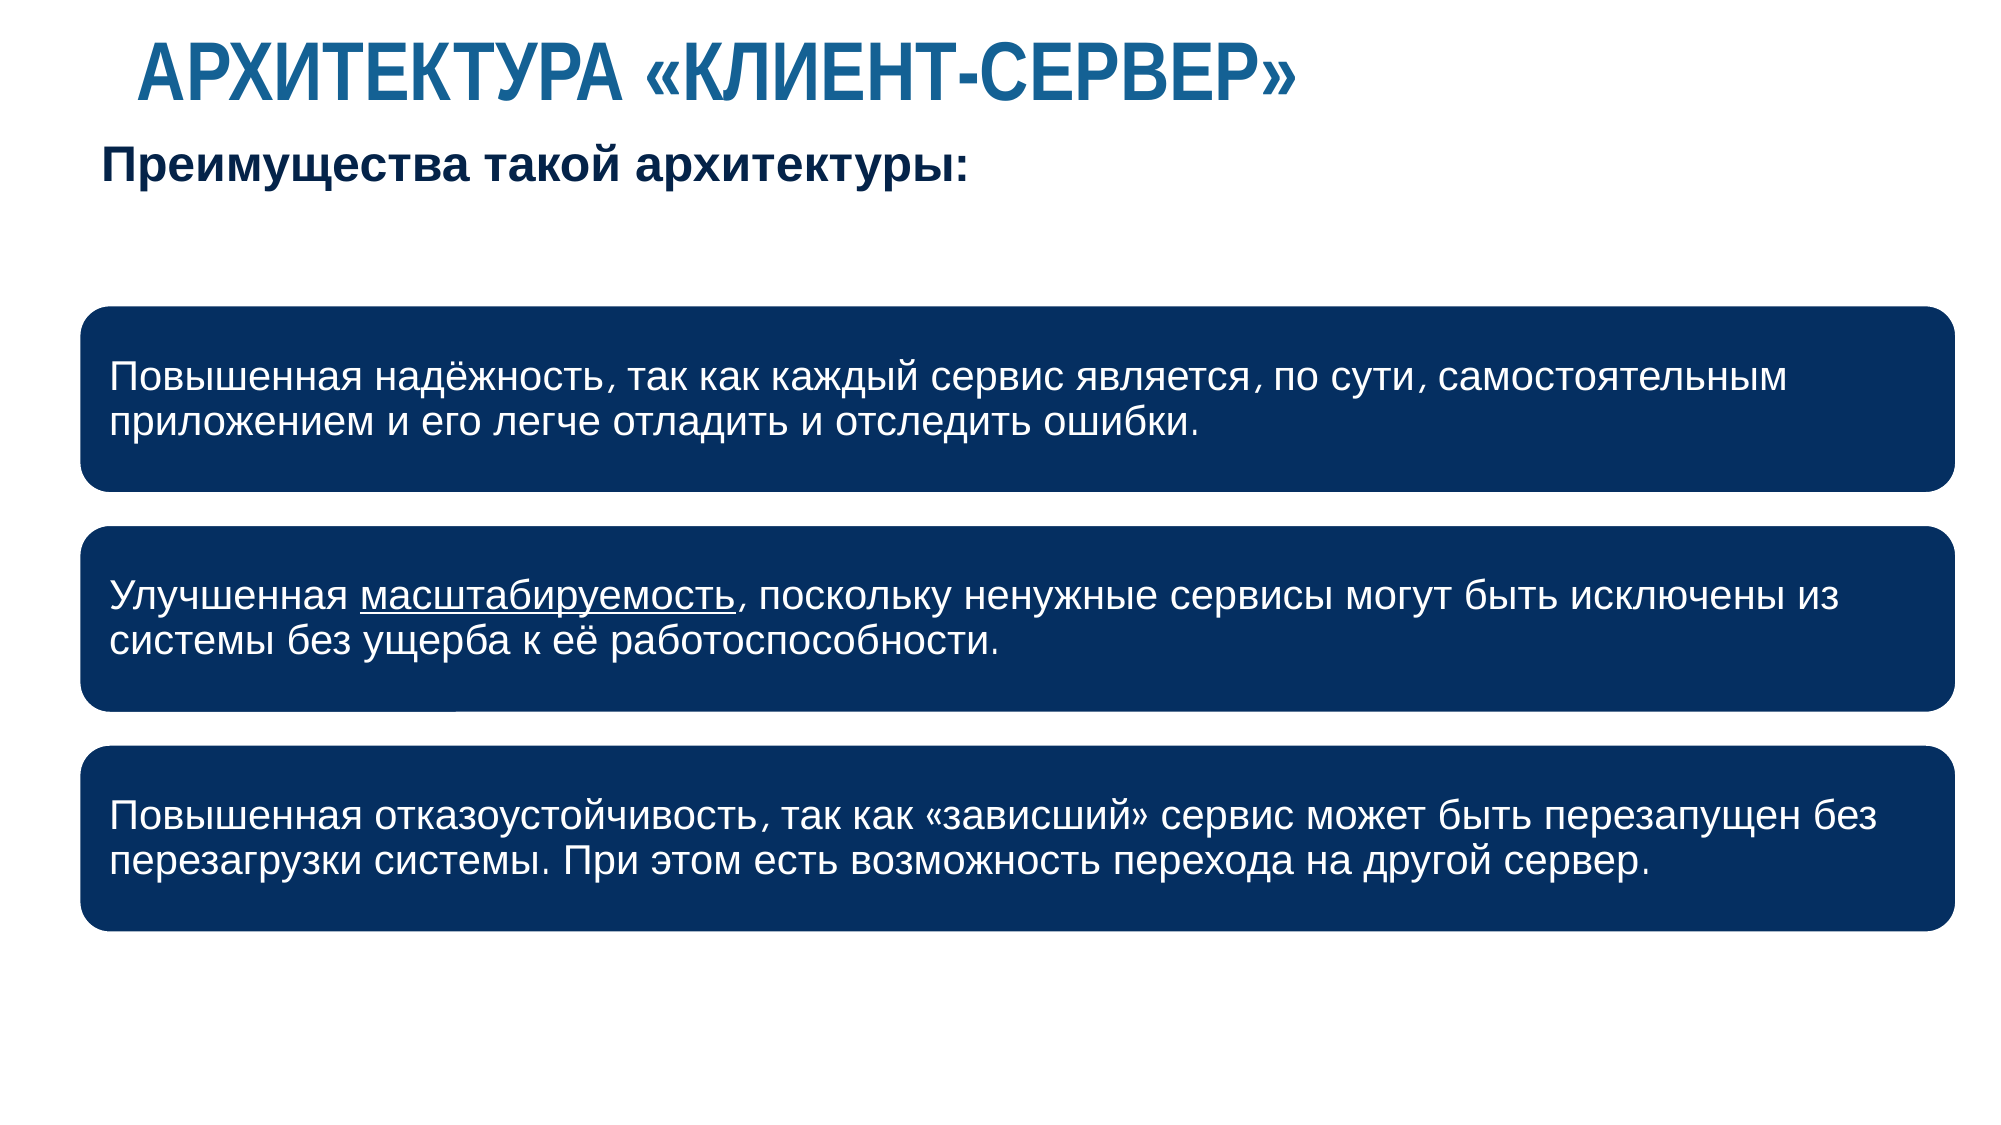

# Архитектура «клиент-сервер»
Преимущества такой архитектуры:
Повышенная надёжность, так как каждый сервис является, по сути, самостоятельным приложением и его легче отладить и отследить ошибки.
Улучшенная масштабируемость, поскольку ненужные сервисы могут быть исключены из системы без ущерба к её работоспособности.
Повышенная отказоустойчивость, так как «зависший» сервис может быть перезапущен без перезагрузки системы. При этом есть возможность перехода на другой сервер.